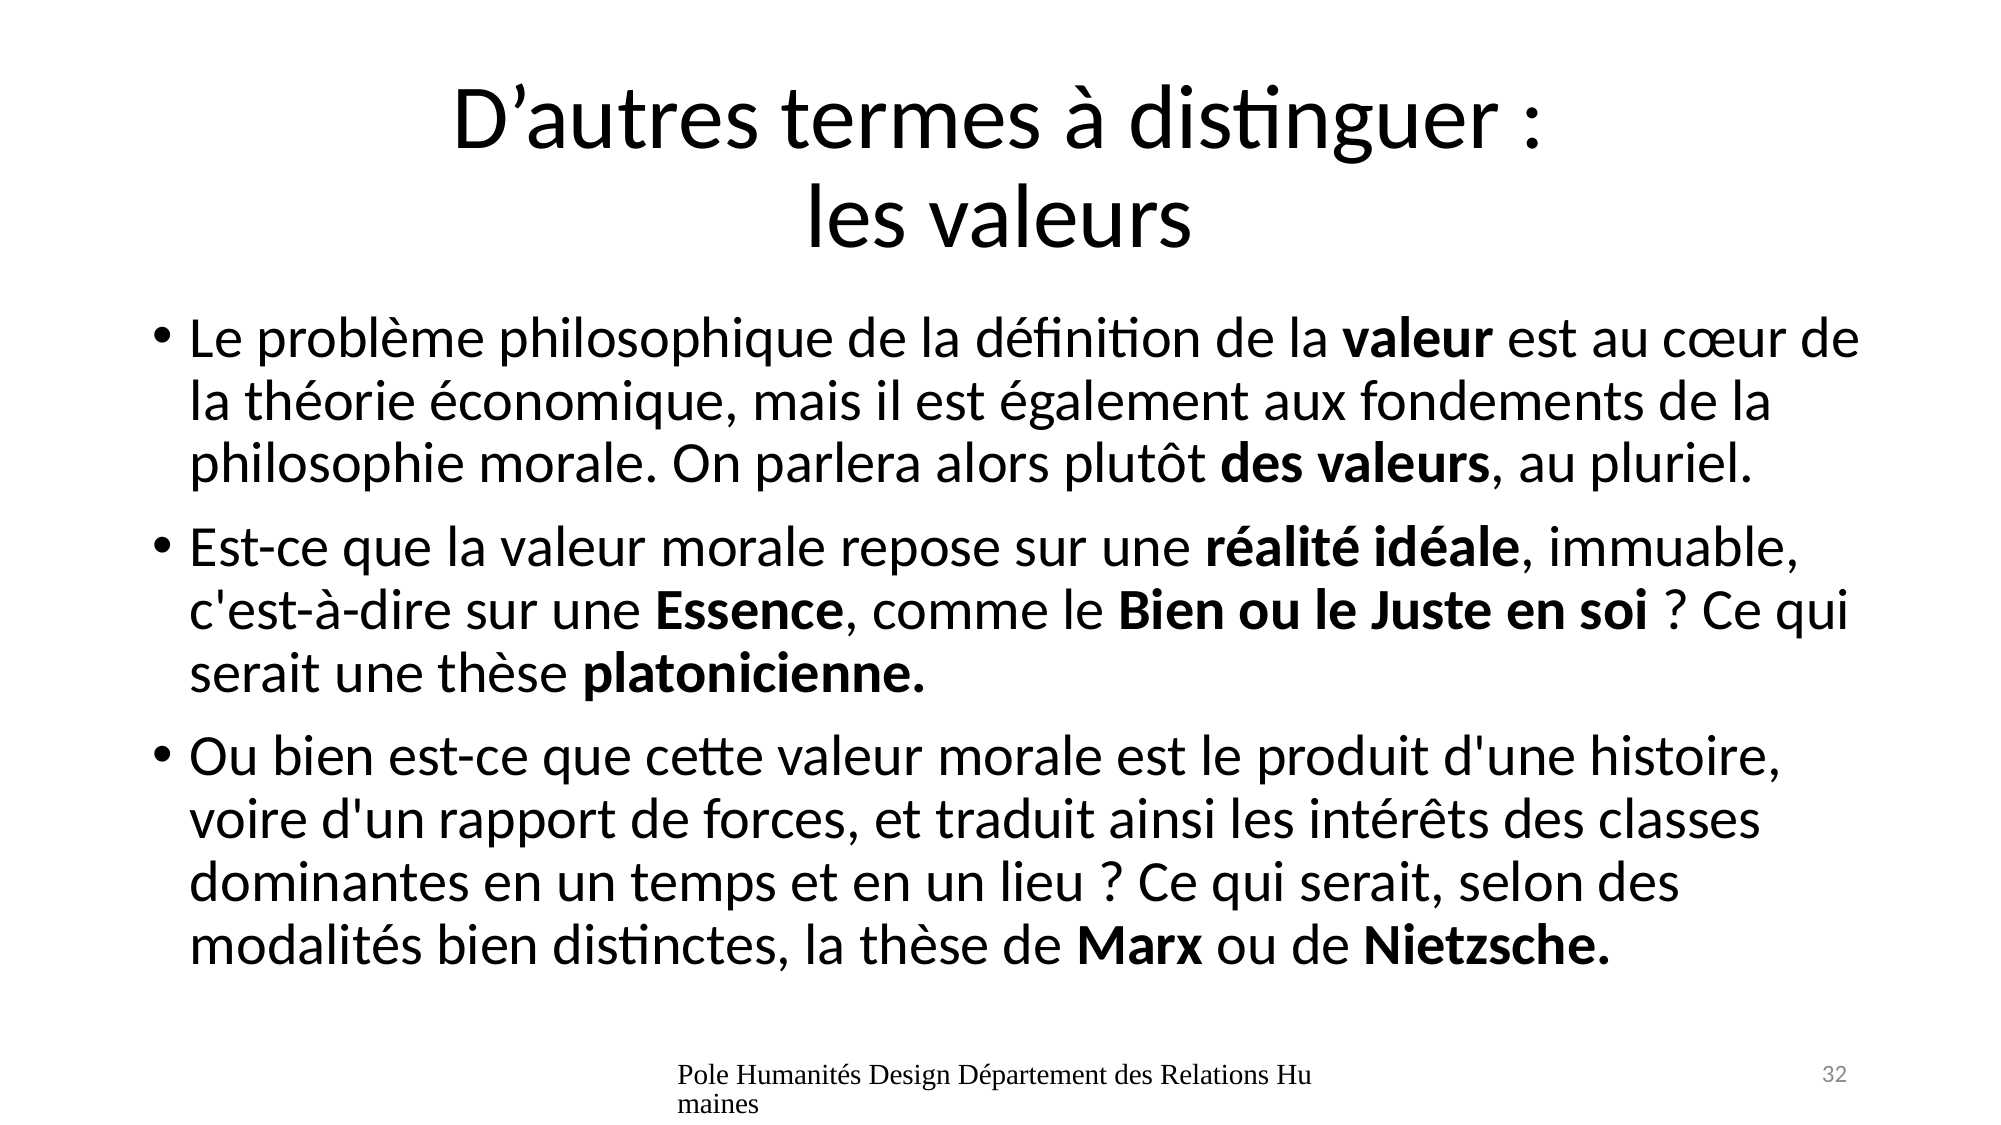

# D’autres termes à distinguer : les valeurs
Le problème philosophique de la définition de la valeur est au cœur de la théorie économique, mais il est également aux fondements de la philosophie morale. On parlera alors plutôt des valeurs, au pluriel.
Est-ce que la valeur morale repose sur une réalité idéale, immuable, c'est-à-dire sur une Essence, comme le Bien ou le Juste en soi ? Ce qui serait une thèse platonicienne.
Ou bien est-ce que cette valeur morale est le produit d'une histoire, voire d'un rapport de forces, et traduit ainsi les intérêts des classes dominantes en un temps et en un lieu ? Ce qui serait, selon des modalités bien distinctes, la thèse de Marx ou de Nietzsche.

Pole Humanités Design Département des Relations Humaines
32